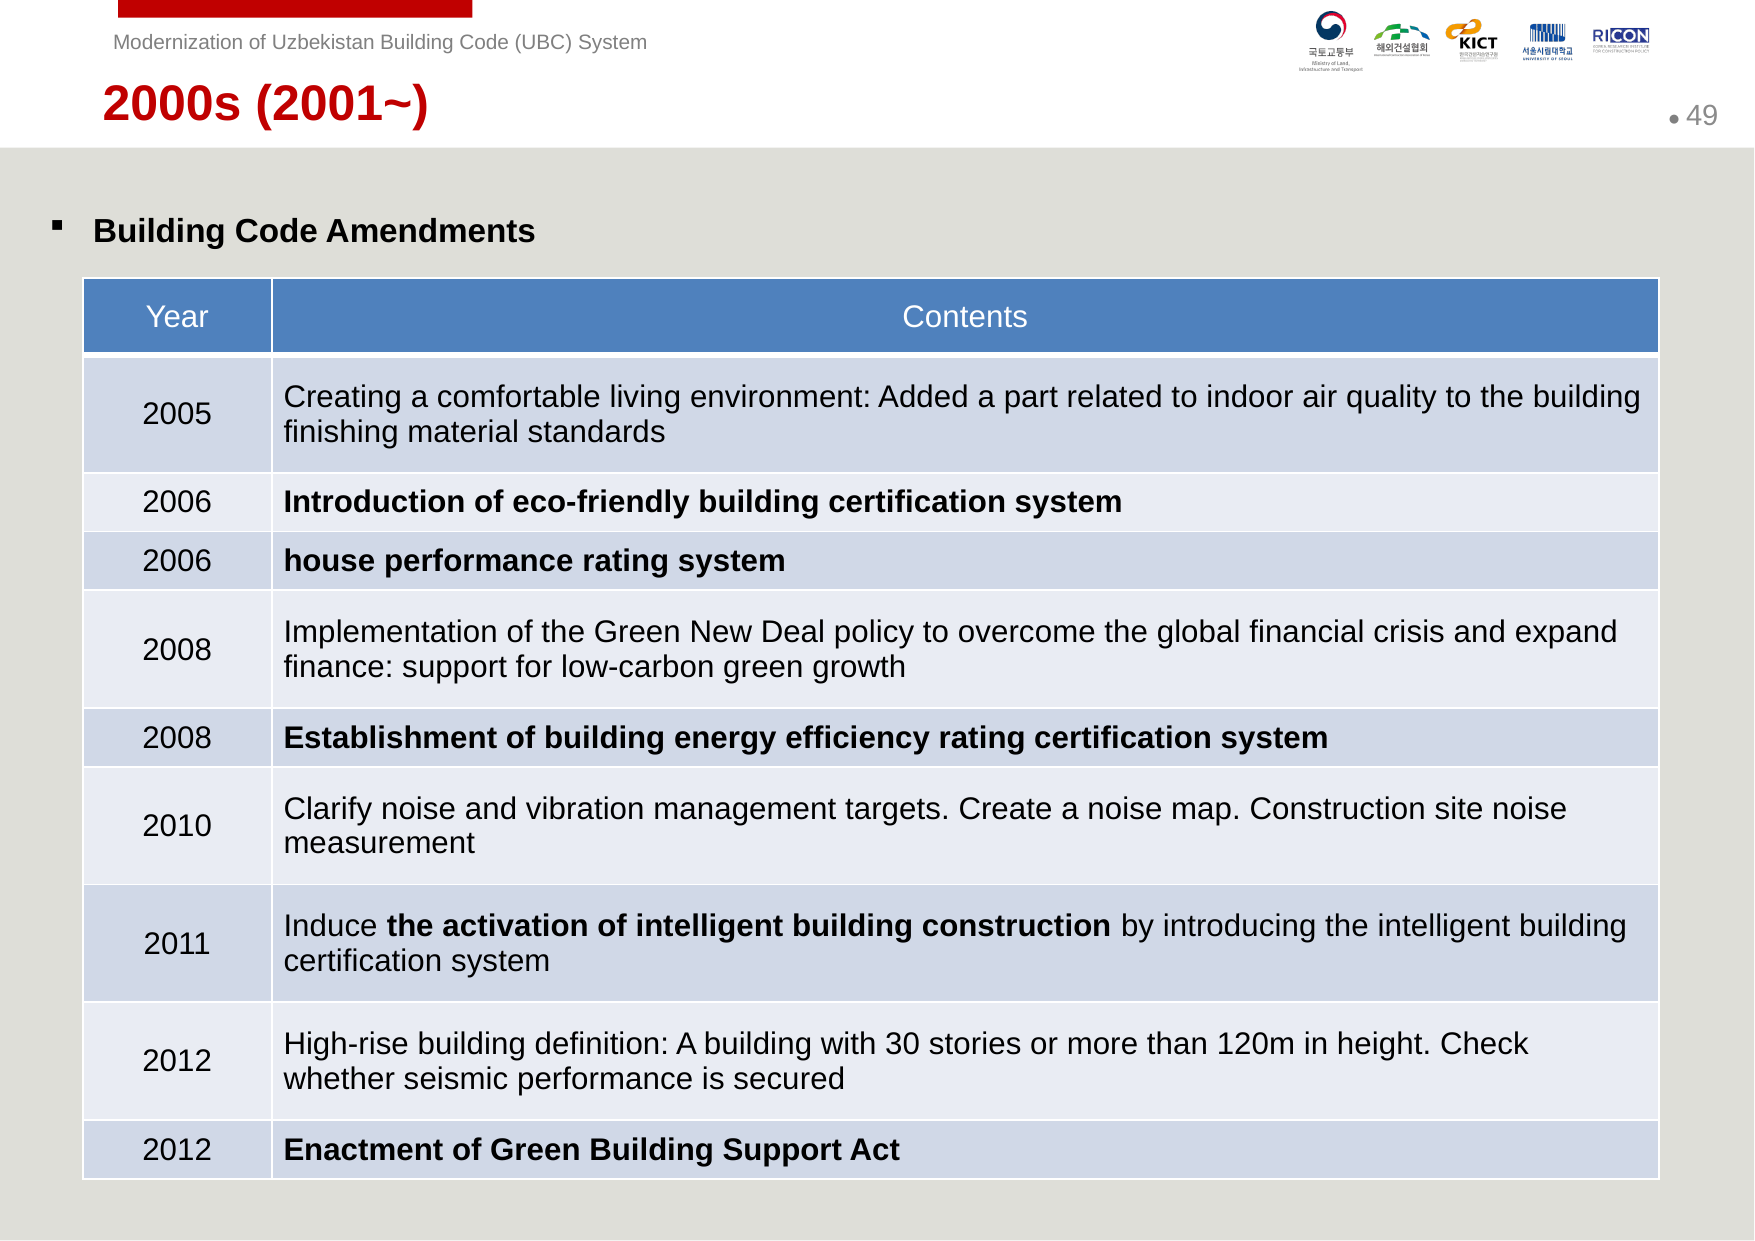

2000s (2001~)

Building Code Amendments

| Year | Contents |
| --- | --- |
| 2005 | Creating a comfortable living environment: Added a part related to indoor air quality to the building finishing material standards |
| 2006 | Introduction of eco-friendly building certification system |
| 2006 | house performance rating system |
| 2008 | Implementation of the Green New Deal policy to overcome the global financial crisis and expand finance: support for low-carbon green growth |
| 2008 | Establishment of building energy efficiency rating certification system |
| 2010 | Clarify noise and vibration management targets. Create a noise map. Construction site noise measurement |
| 2011 | Induce the activation of intelligent building construction by introducing the intelligent building certification system |
| 2012 | High-rise building definition: A building with 30 stories or more than 120m in height. Check whether seismic performance is secured |
| 2012 | Enactment of Green Building Support Act |